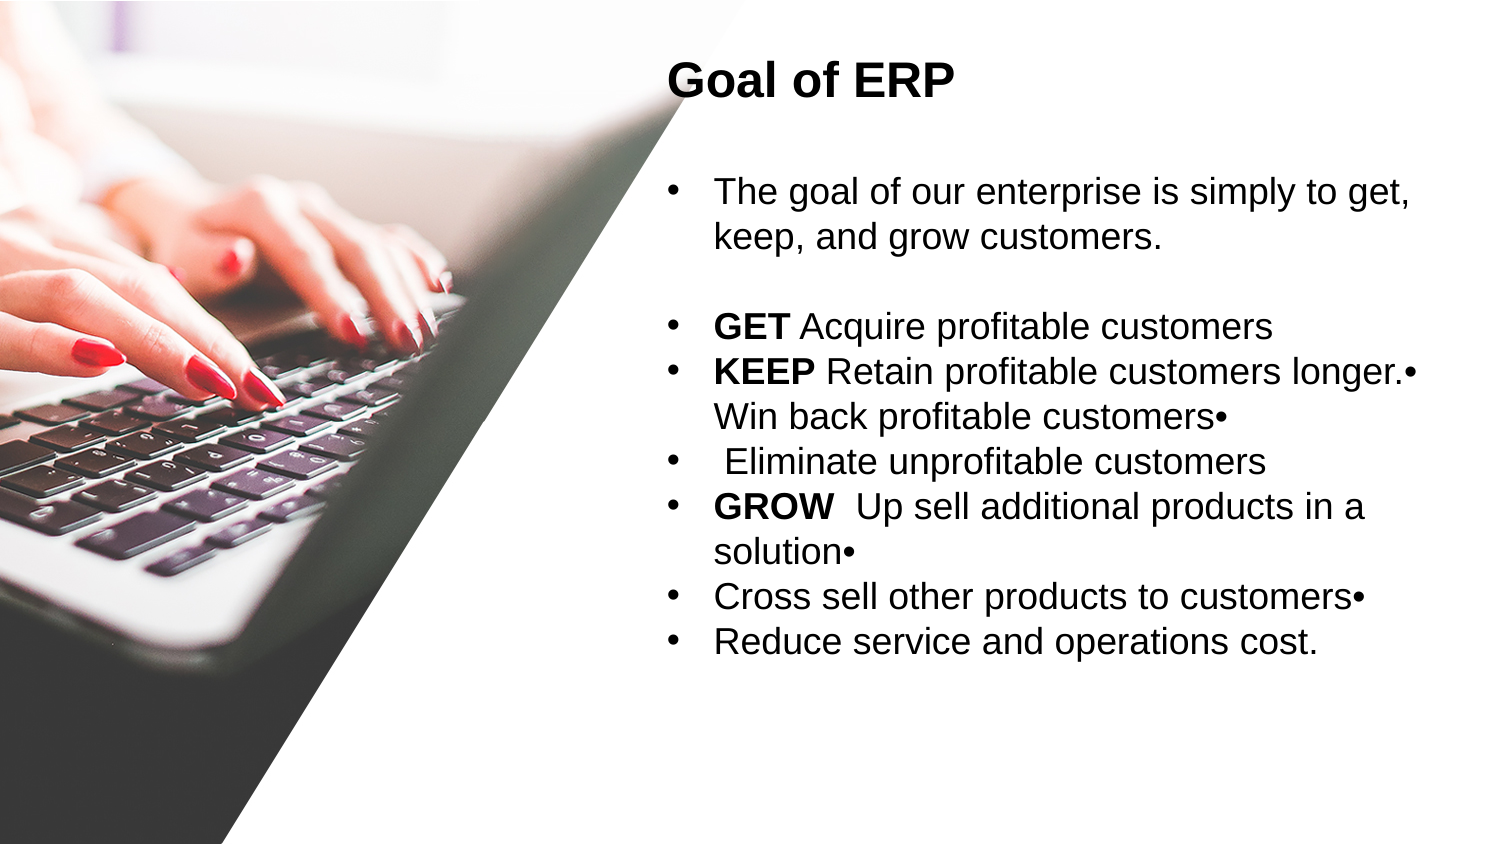

Goal of ERP

The goal of our enterprise is simply to get, keep, and grow customers.

GET Acquire profitable customers
KEEP Retain profitable customers longer.• Win back profitable customers•
 Eliminate unprofitable customers
GROW  Up sell additional products in a solution•
Cross sell other products to customers•
Reduce service and operations cost.